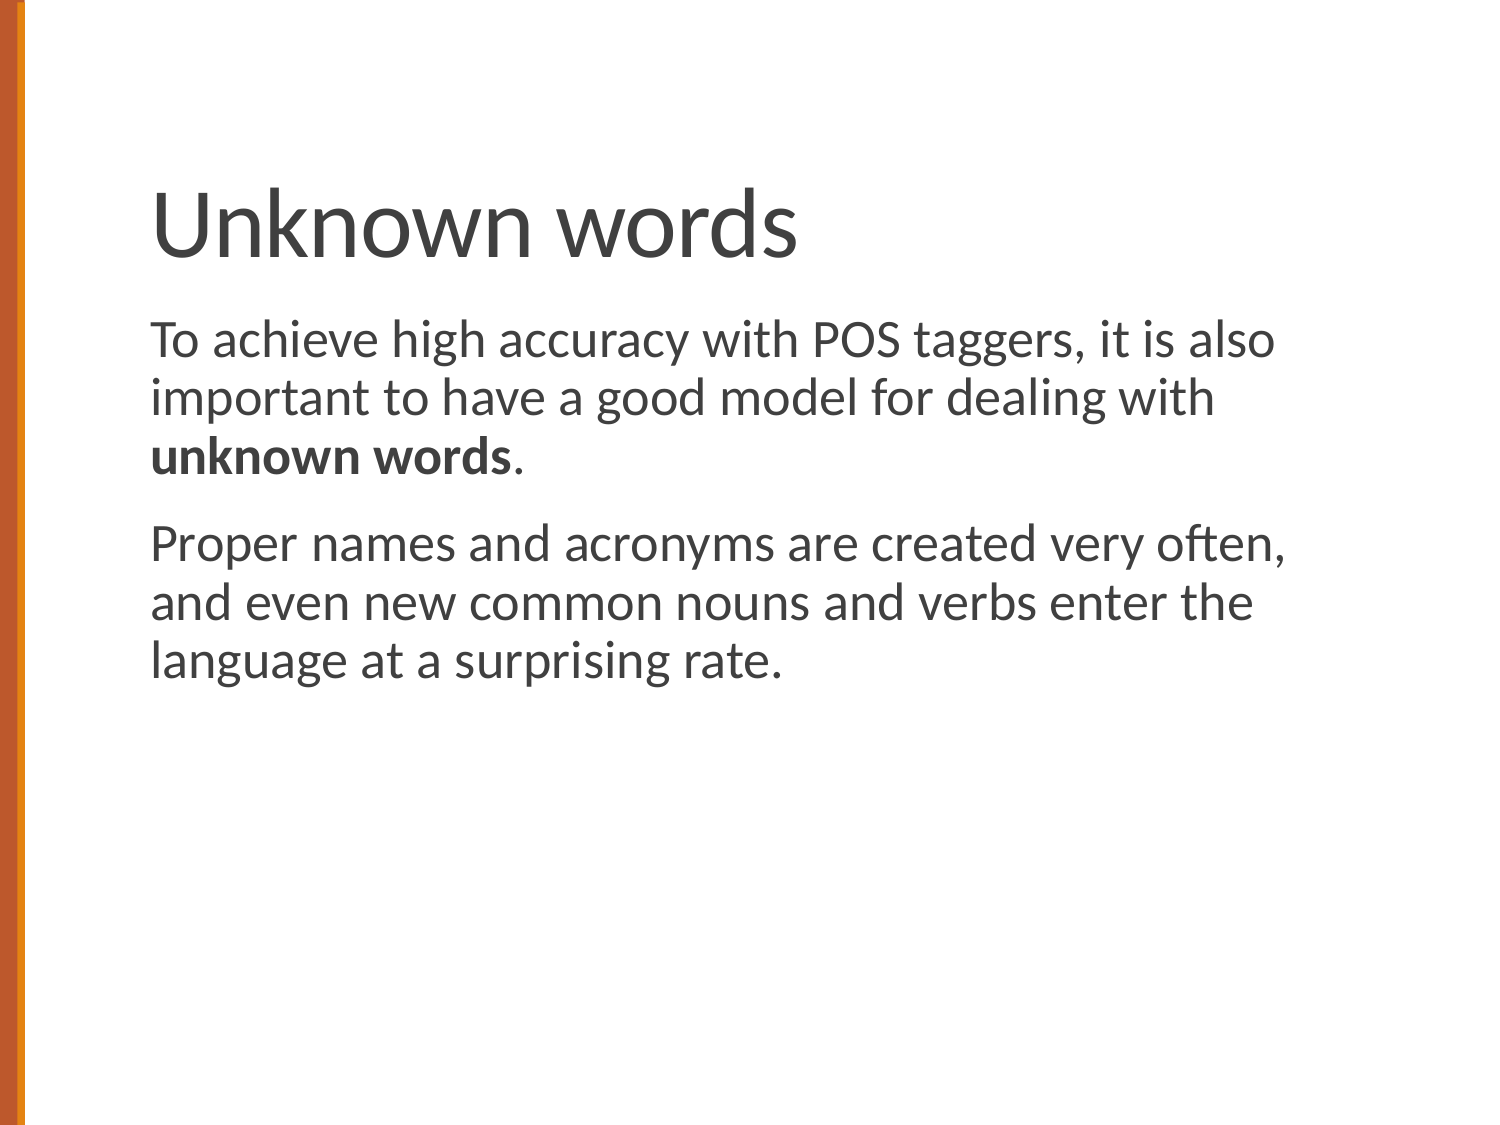

# Unknown words
To achieve high accuracy with POS taggers, it is also important to have a good model for dealing with unknown words.
Proper names and acronyms are created very often, and even new common nouns and verbs enter the language at a surprising rate.